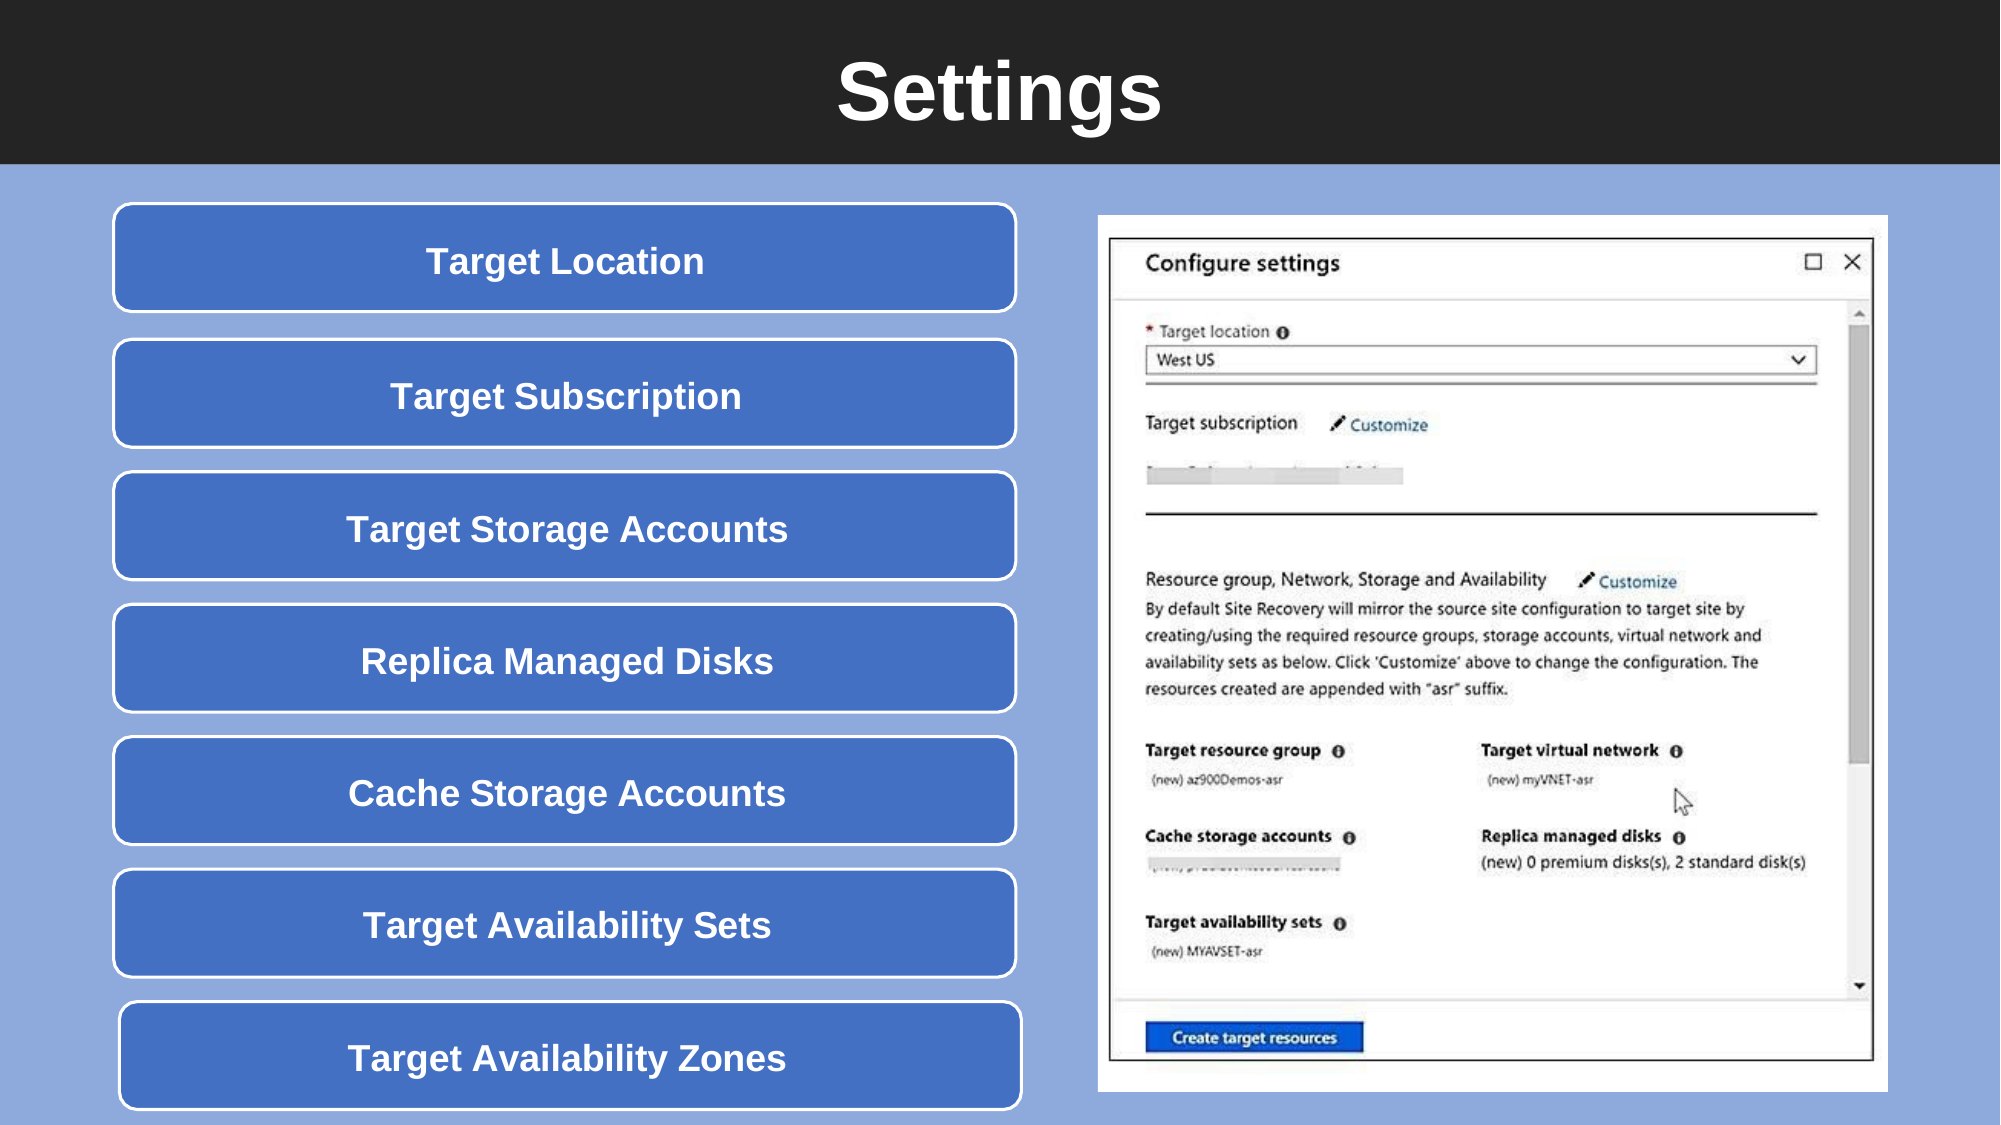

# Settings

Target Location
Target Subscription Target Storage Accounts Replica Managed Disks Cache Storage Accounts Target Availability Sets Target Availability Zones